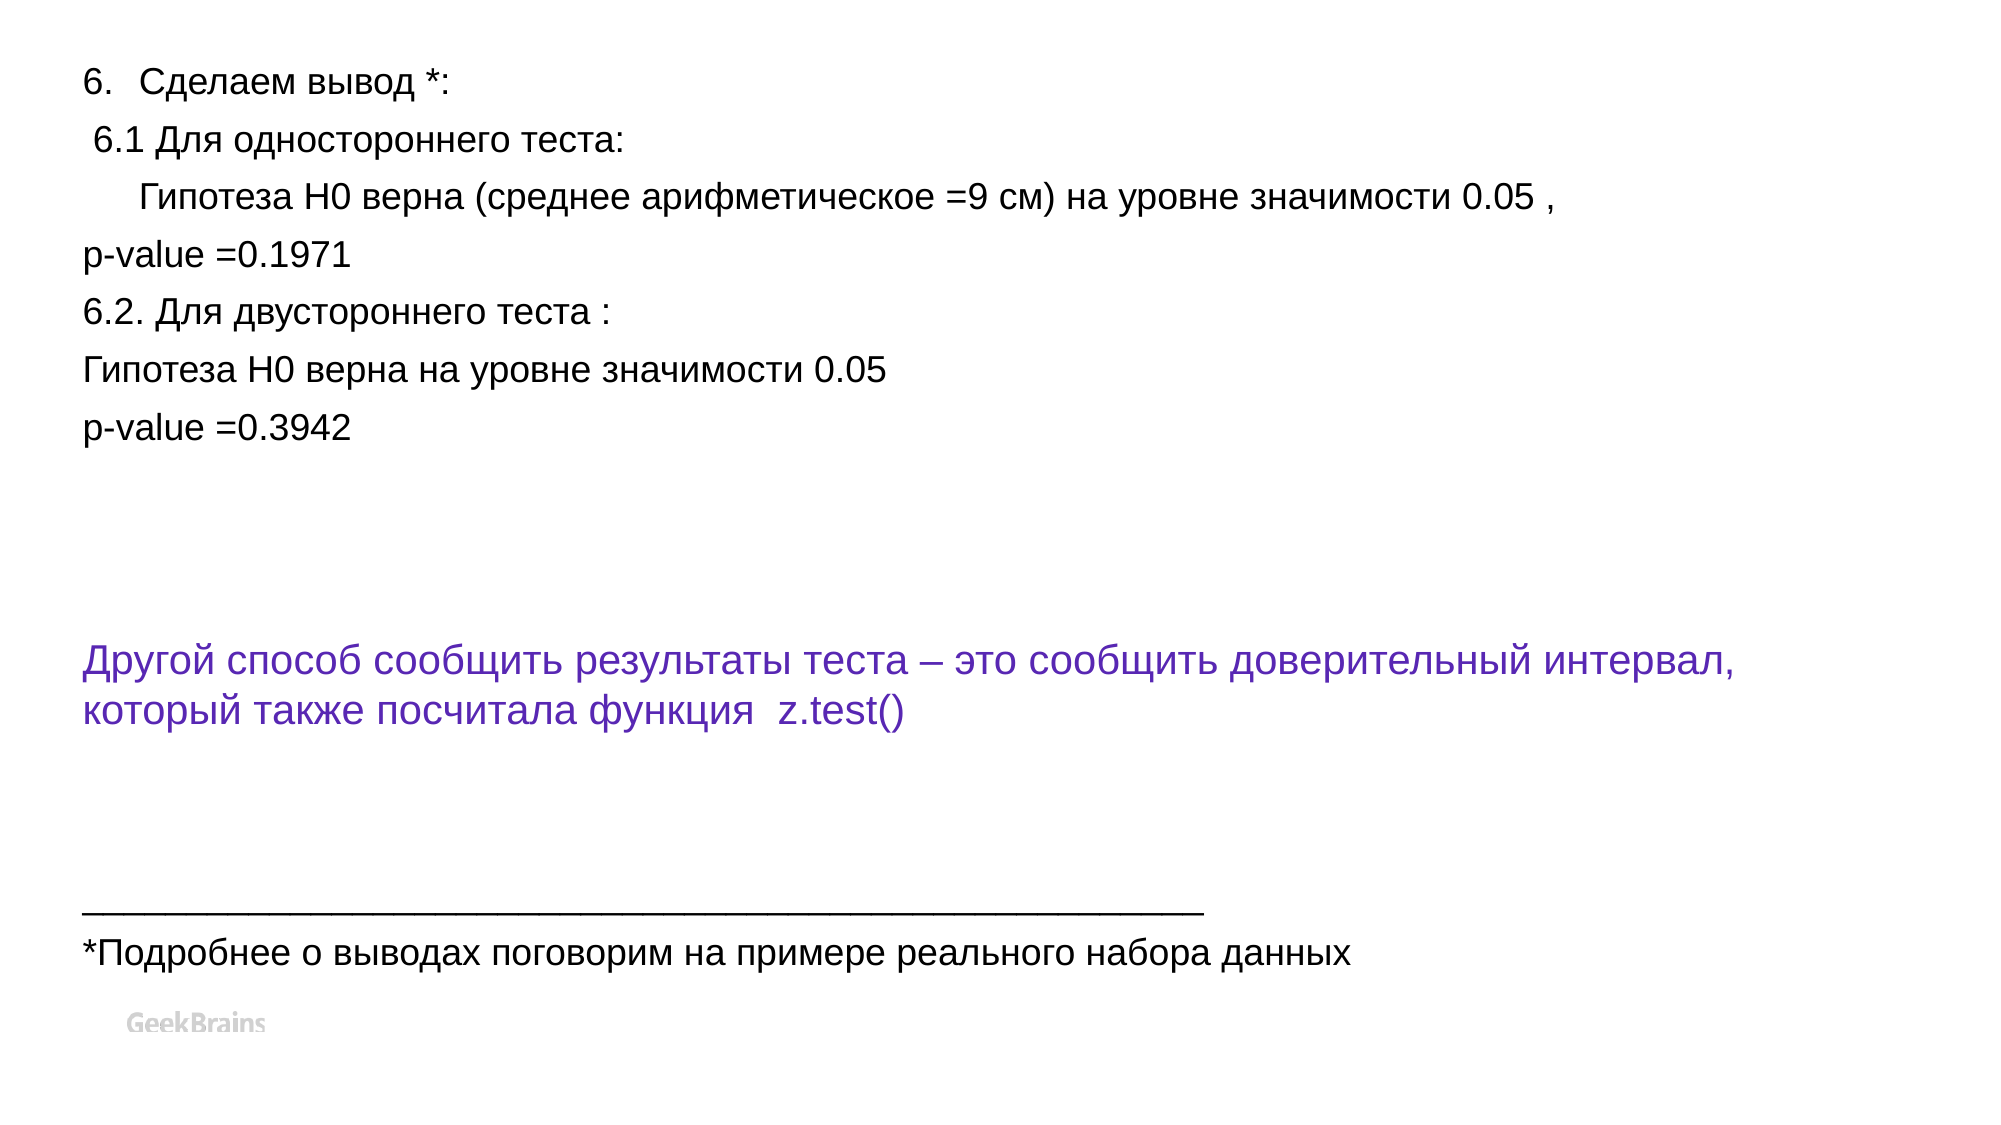

Сделаем вывод *:
 6.1 Для одностороннего теста:
	Гипотеза H0 верна (среднее арифметическое =9 см) на уровне значимости 0.05 ,
p-value =0.1971
6.2. Для двустороннего теста :
Гипотеза Н0 верна на уровне значимости 0.05
p-value =0.3942

Другой способ сообщить результаты теста – это сообщить доверительный интервал, который также посчитала функция  z.test()

______________________________________________________
*Подробнее о выводах поговорим на примере реального набора данных